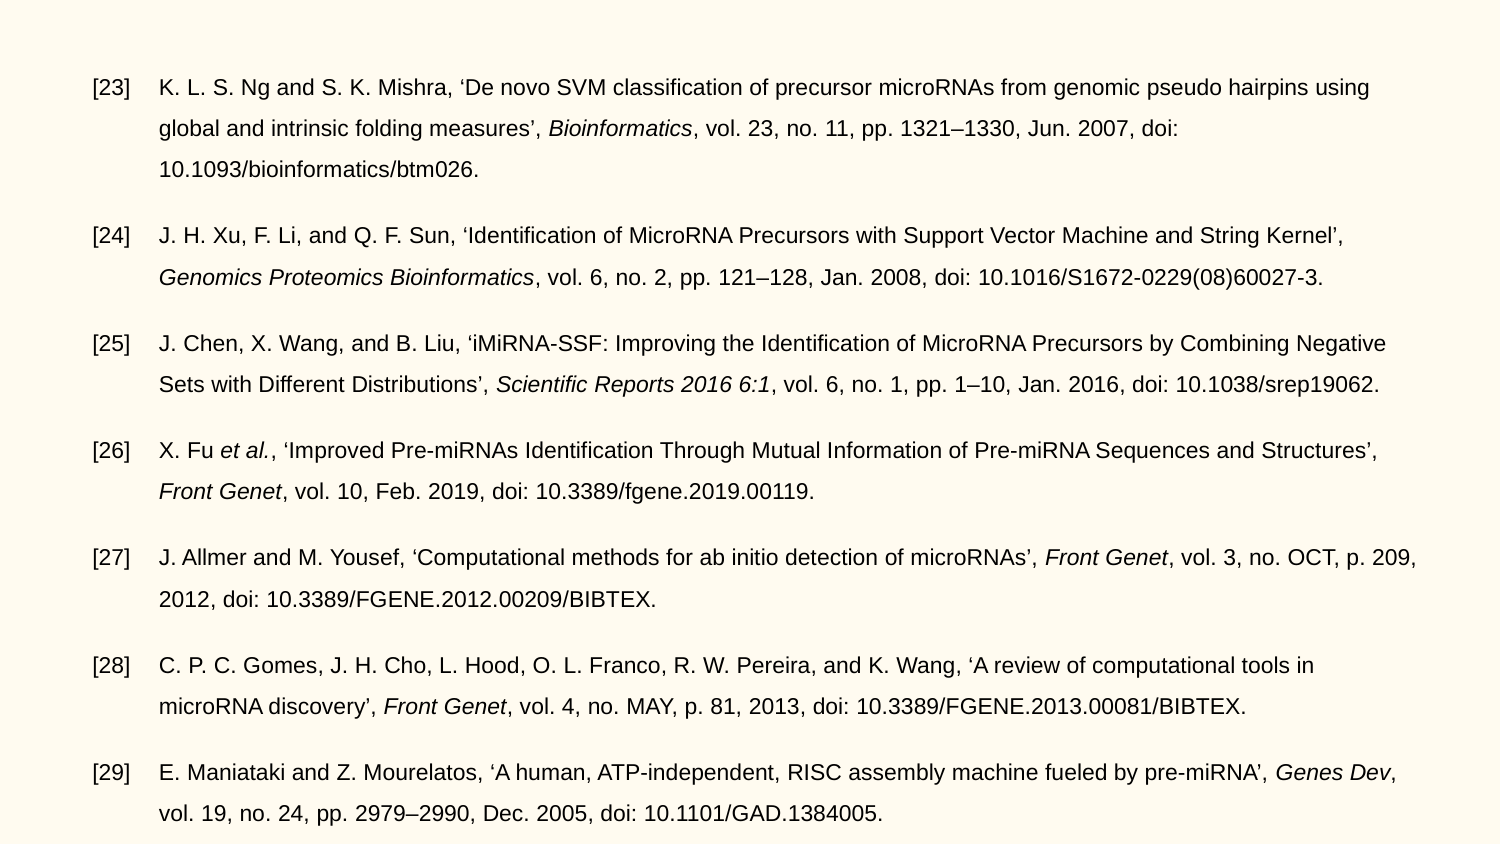

[23]	K. L. S. Ng and S. K. Mishra, ‘De novo SVM classification of precursor microRNAs from genomic pseudo hairpins using global and intrinsic folding measures’, Bioinformatics, vol. 23, no. 11, pp. 1321–1330, Jun. 2007, doi: 10.1093/bioinformatics/btm026.
[24]	J. H. Xu, F. Li, and Q. F. Sun, ‘Identification of MicroRNA Precursors with Support Vector Machine and String Kernel’, Genomics Proteomics Bioinformatics, vol. 6, no. 2, pp. 121–128, Jan. 2008, doi: 10.1016/S1672-0229(08)60027-3.
[25]	J. Chen, X. Wang, and B. Liu, ‘iMiRNA-SSF: Improving the Identification of MicroRNA Precursors by Combining Negative Sets with Different Distributions’, Scientific Reports 2016 6:1, vol. 6, no. 1, pp. 1–10, Jan. 2016, doi: 10.1038/srep19062.
[26]	X. Fu et al., ‘Improved Pre-miRNAs Identification Through Mutual Information of Pre-miRNA Sequences and Structures’, Front Genet, vol. 10, Feb. 2019, doi: 10.3389/fgene.2019.00119.
[27]	J. Allmer and M. Yousef, ‘Computational methods for ab initio detection of microRNAs’, Front Genet, vol. 3, no. OCT, p. 209, 2012, doi: 10.3389/FGENE.2012.00209/BIBTEX.
[28]	C. P. C. Gomes, J. H. Cho, L. Hood, O. L. Franco, R. W. Pereira, and K. Wang, ‘A review of computational tools in microRNA discovery’, Front Genet, vol. 4, no. MAY, p. 81, 2013, doi: 10.3389/FGENE.2013.00081/BIBTEX.
[29]	E. Maniataki and Z. Mourelatos, ‘A human, ATP-independent, RISC assembly machine fueled by pre-miRNA’, Genes Dev, vol. 19, no. 24, pp. 2979–2990, Dec. 2005, doi: 10.1101/GAD.1384005.